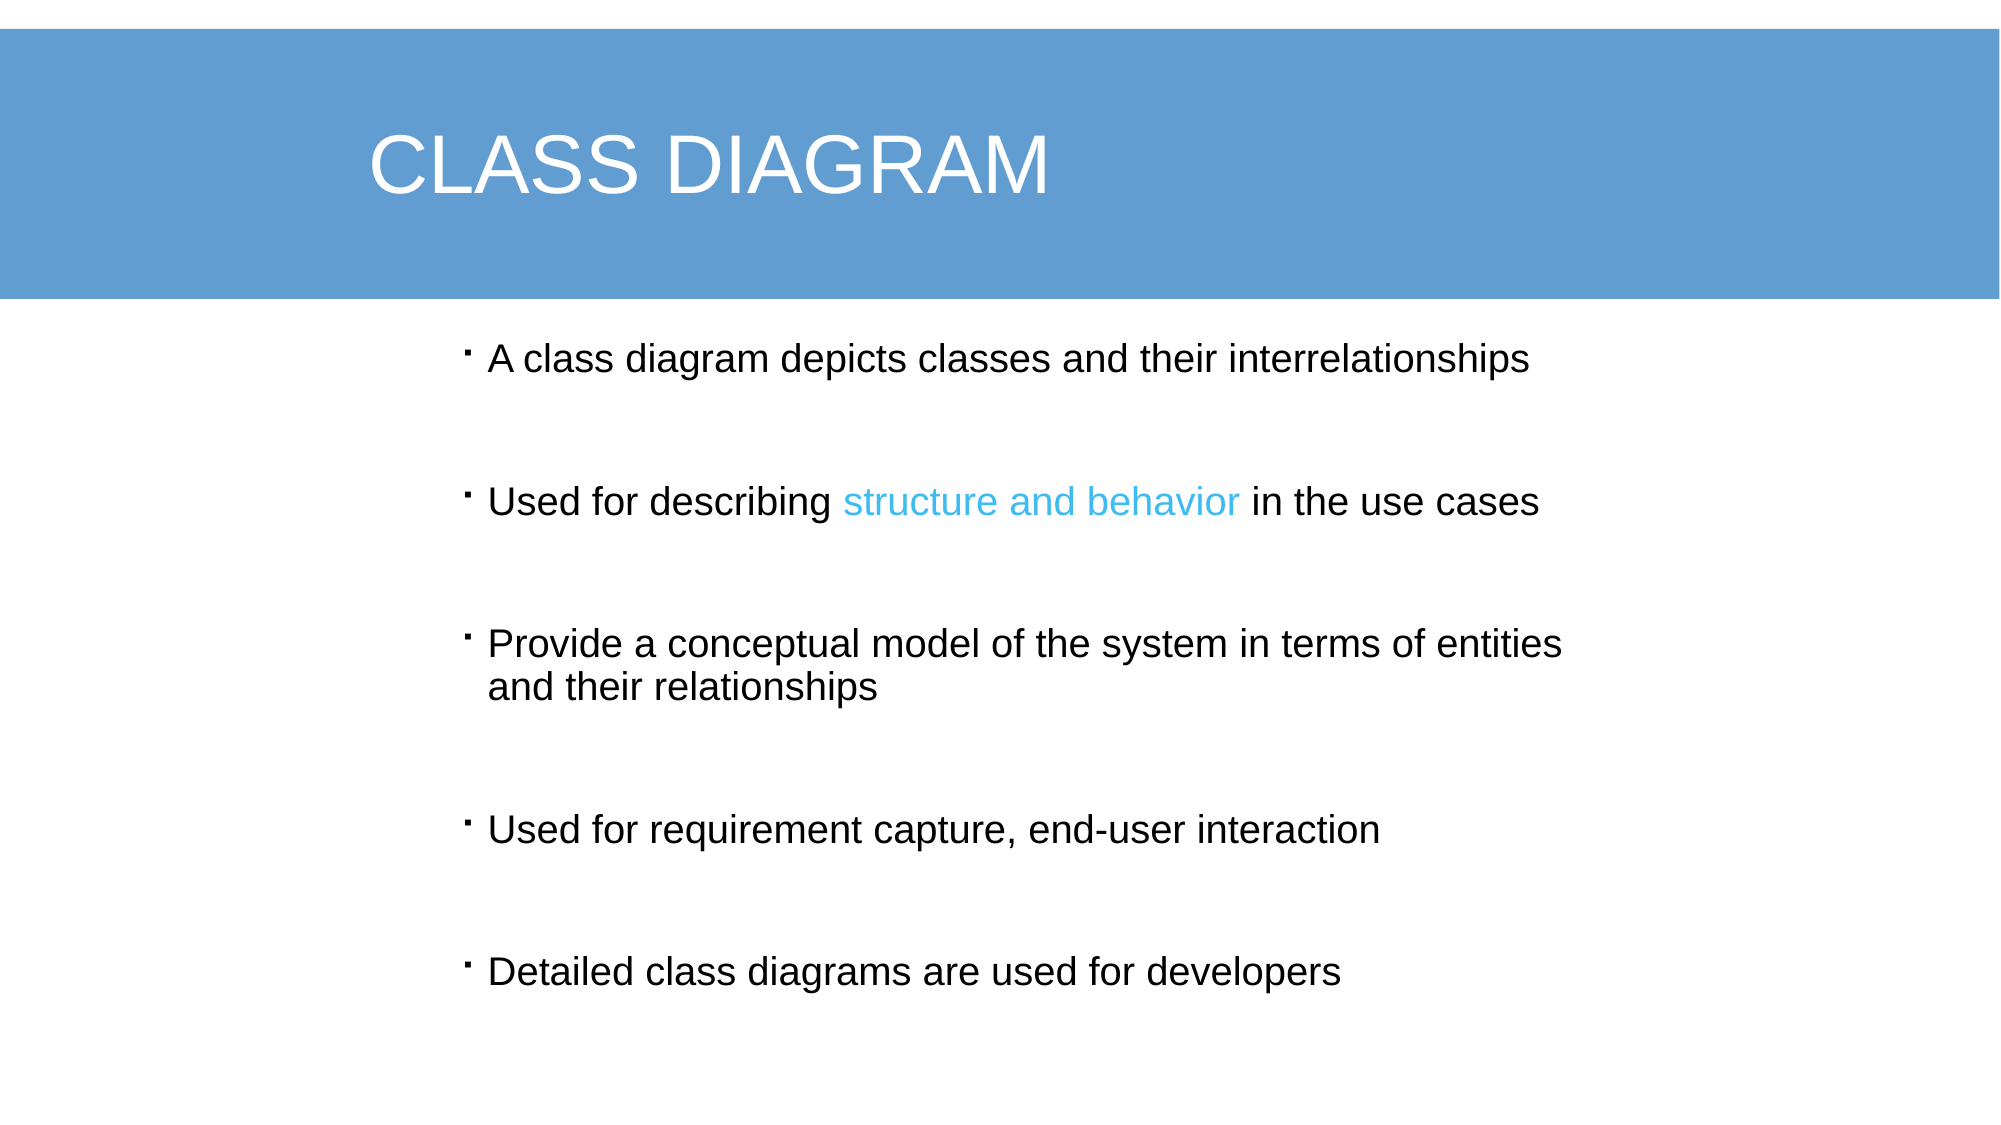

# Class diagram
A class diagram depicts classes and their interrelationships

Used for describing structure and behavior in the use cases

Provide a conceptual model of the system in terms of entities and their relationships

Used for requirement capture, end-user interaction

Detailed class diagrams are used for developers